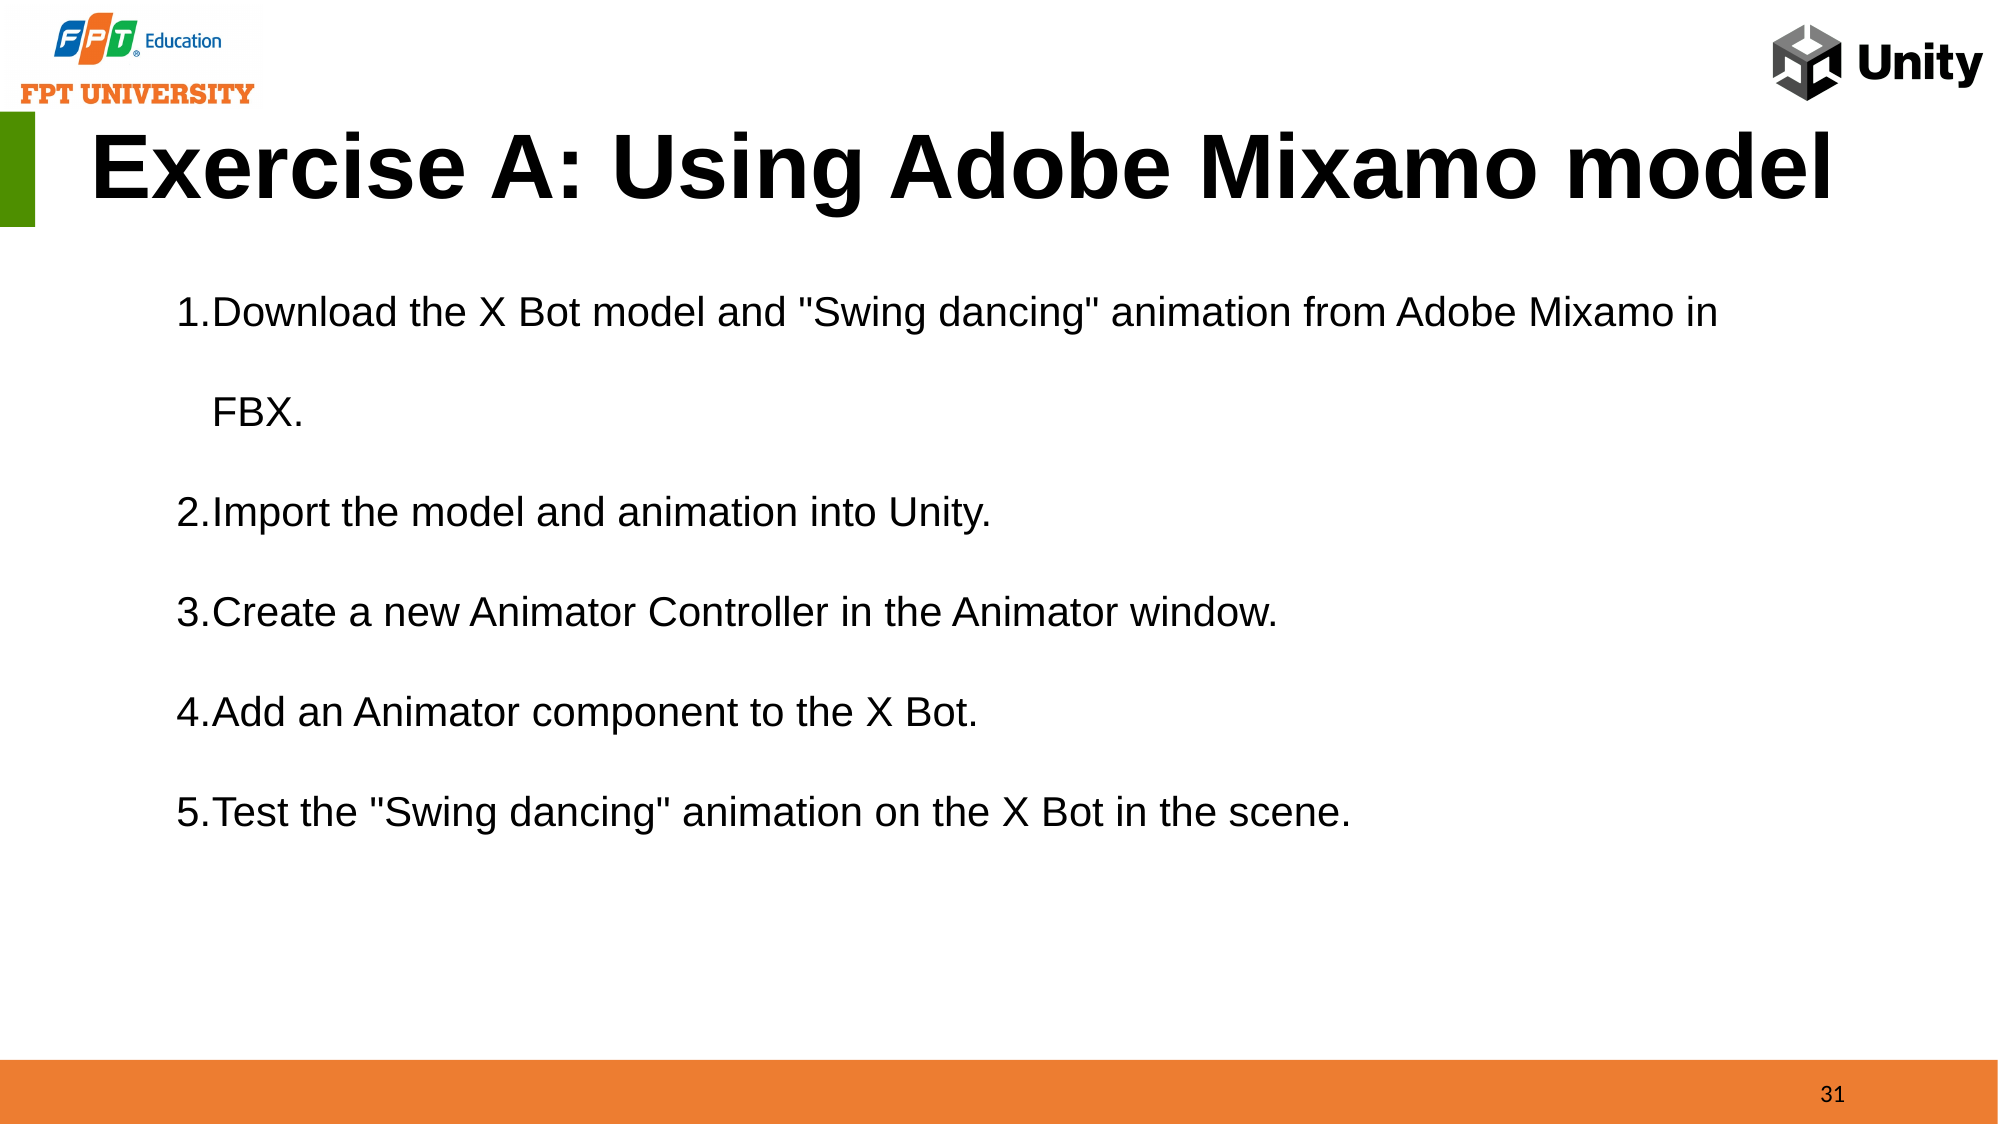

Exercise A: Using Adobe Mixamo model
Download the X Bot model and "Swing dancing" animation from Adobe Mixamo in FBX.
Import the model and animation into Unity.
Create a new Animator Controller in the Animator window.
Add an Animator component to the X Bot.
Test the "Swing dancing" animation on the X Bot in the scene.
31